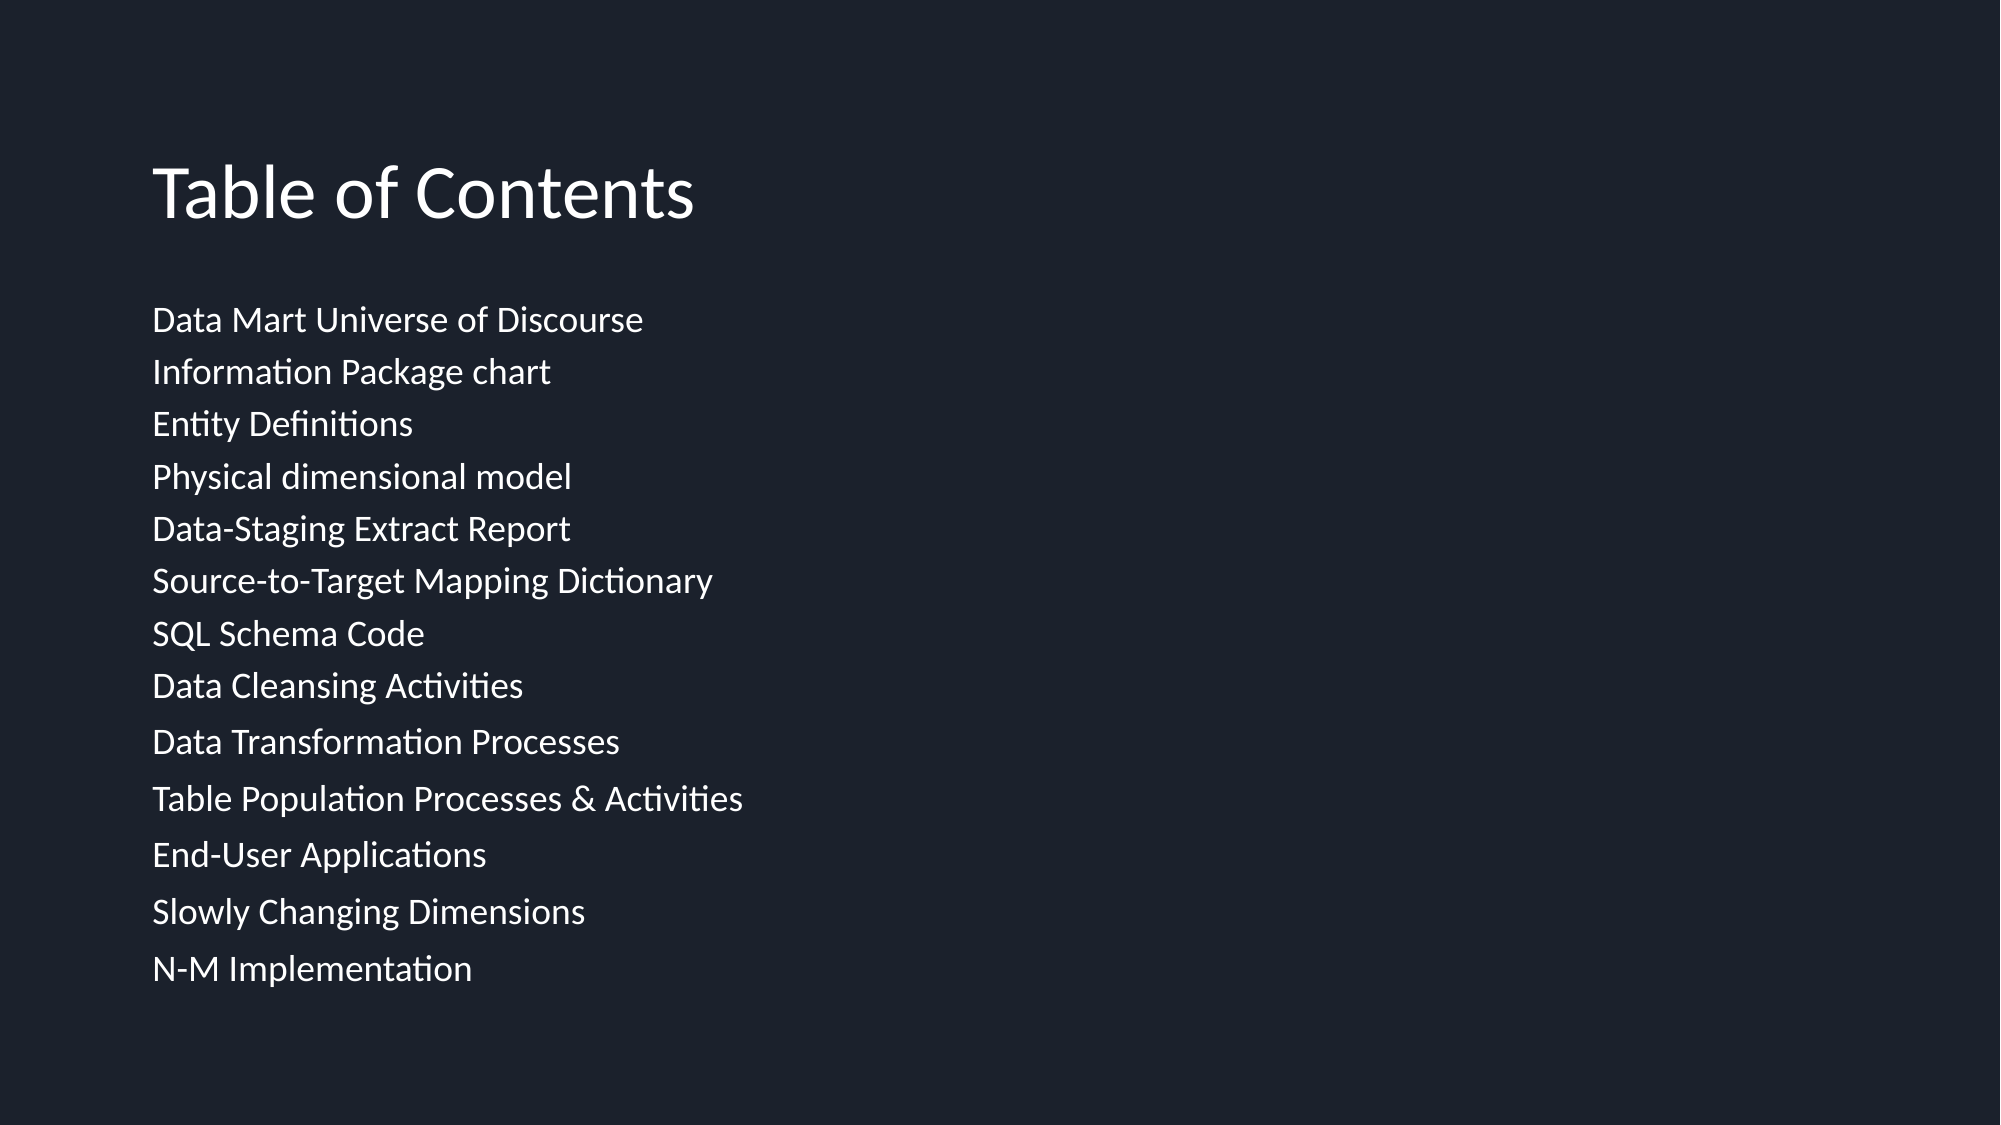

# Table of Contents
Data Mart Universe of Discourse
Information Package chart
Entity Definitions
Physical dimensional model
Data-Staging Extract Report
Source-to-Target Mapping Dictionary
SQL Schema Code
Data Cleansing Activities
Data Transformation Processes
Table Population Processes & Activities
End-User Applications
Slowly Changing Dimensions
N-M Implementation